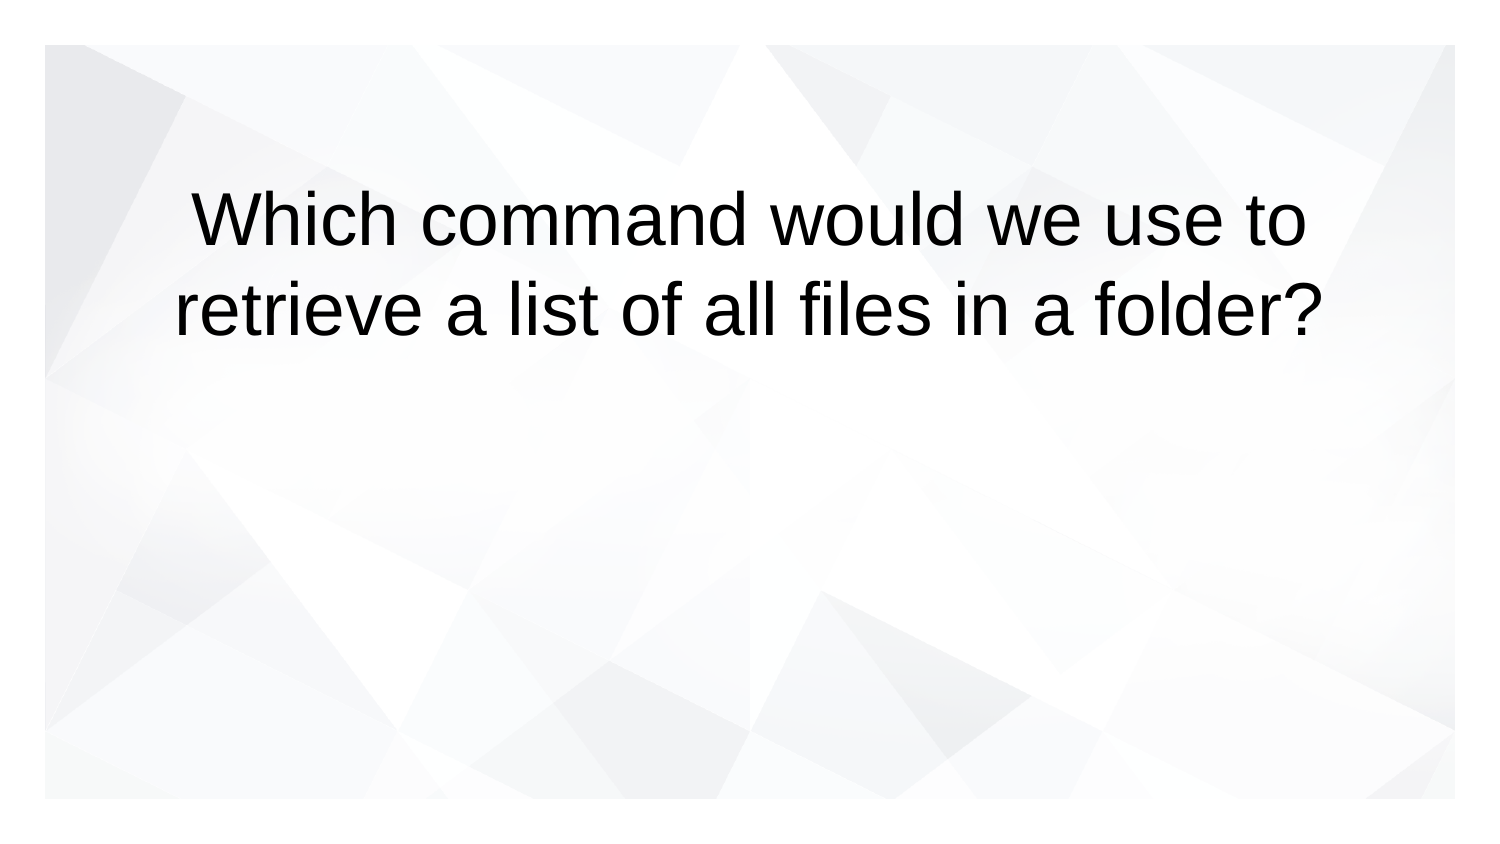

# Which command would we use to retrieve a list of all files in a folder?